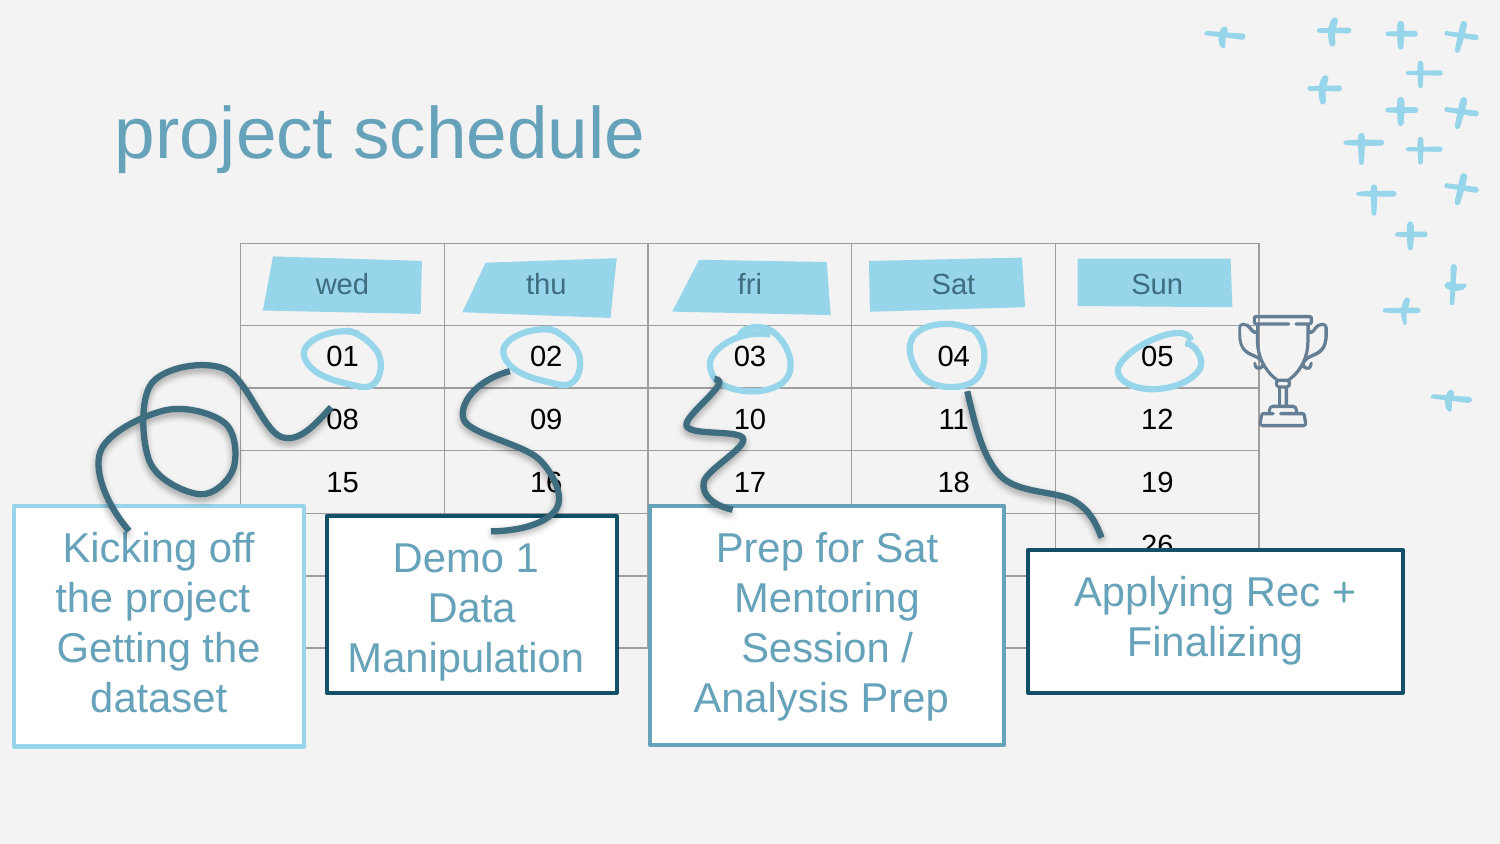

# project schedule
| wed | thu | fri | Sat | Sun |
| --- | --- | --- | --- | --- |
| 01 | 02 | 03 | 04 | 05 |
| 08 | 09 | 10 | 11 | 12 |
| 15 | 16 | 17 | 18 | 19 |
| 22 | 23 | 24 | 25 | 26 |
| 29 | 30 | 31 |  |  |

Prep for Sat Mentoring Session / Analysis Prep
Kicking off the project
Getting the dataset
Demo 1
Data Manipulation
Applying Rec + Finalizing